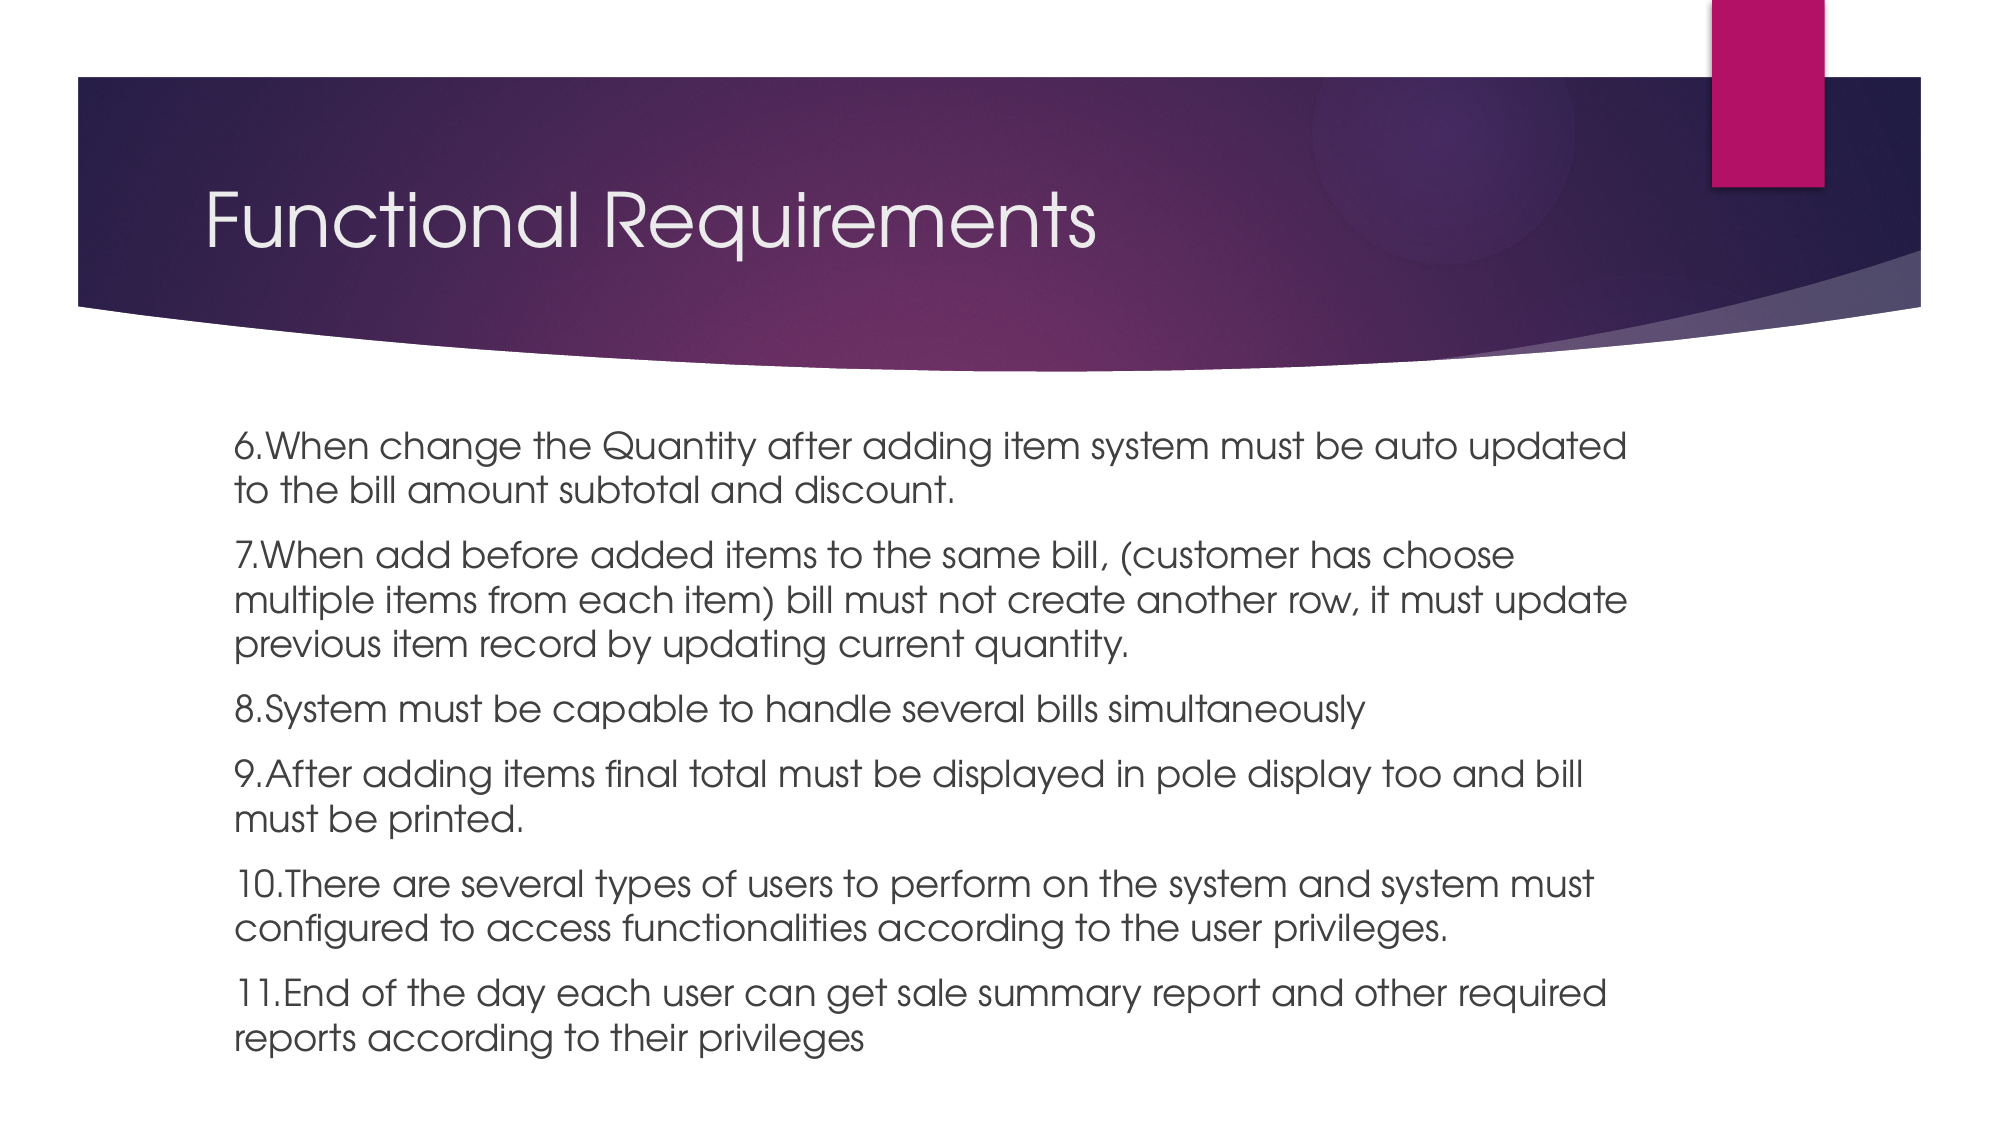

# Functional Requirements
6.When change the Quantity after adding item system must be auto updated to the bill amount subtotal and discount.
7.When add before added items to the same bill, (customer has choose multiple items from each item) bill must not create another row, it must update previous item record by updating current quantity.
8.System must be capable to handle several bills simultaneously
9.After adding items final total must be displayed in pole display too and bill must be printed.
10.There are several types of users to perform on the system and system must configured to access functionalities according to the user privileges.
11.End of the day each user can get sale summary report and other required reports according to their privileges